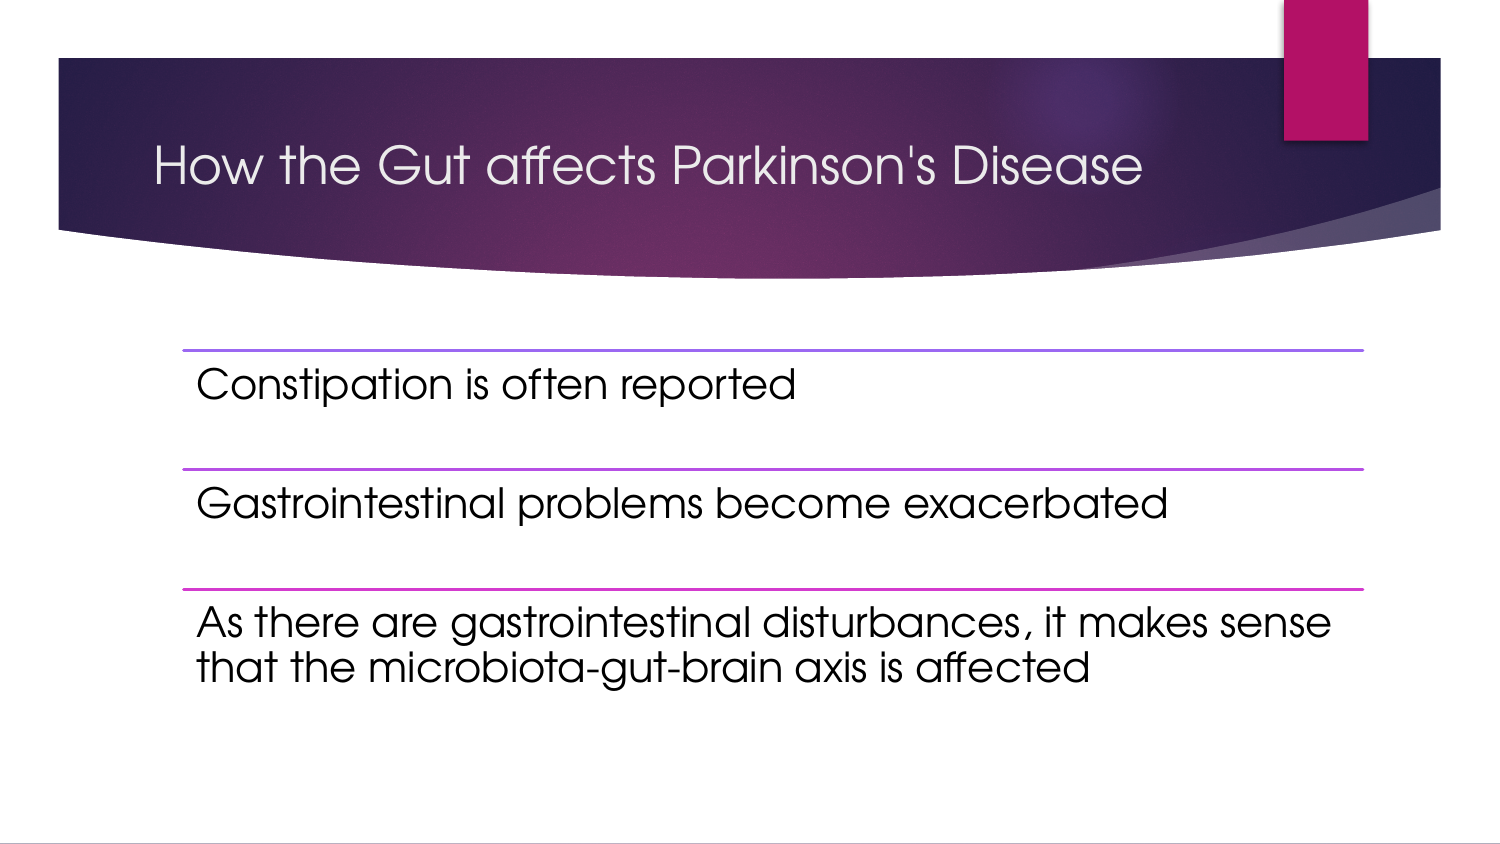

# How the Gut affects Parkinson's Disease

Constipation is often reported

Gastrointestinal problems become exacerbated

As there are gastrointestinal disturbances, it makes sense that the microbiota-gut-brain axis is affected